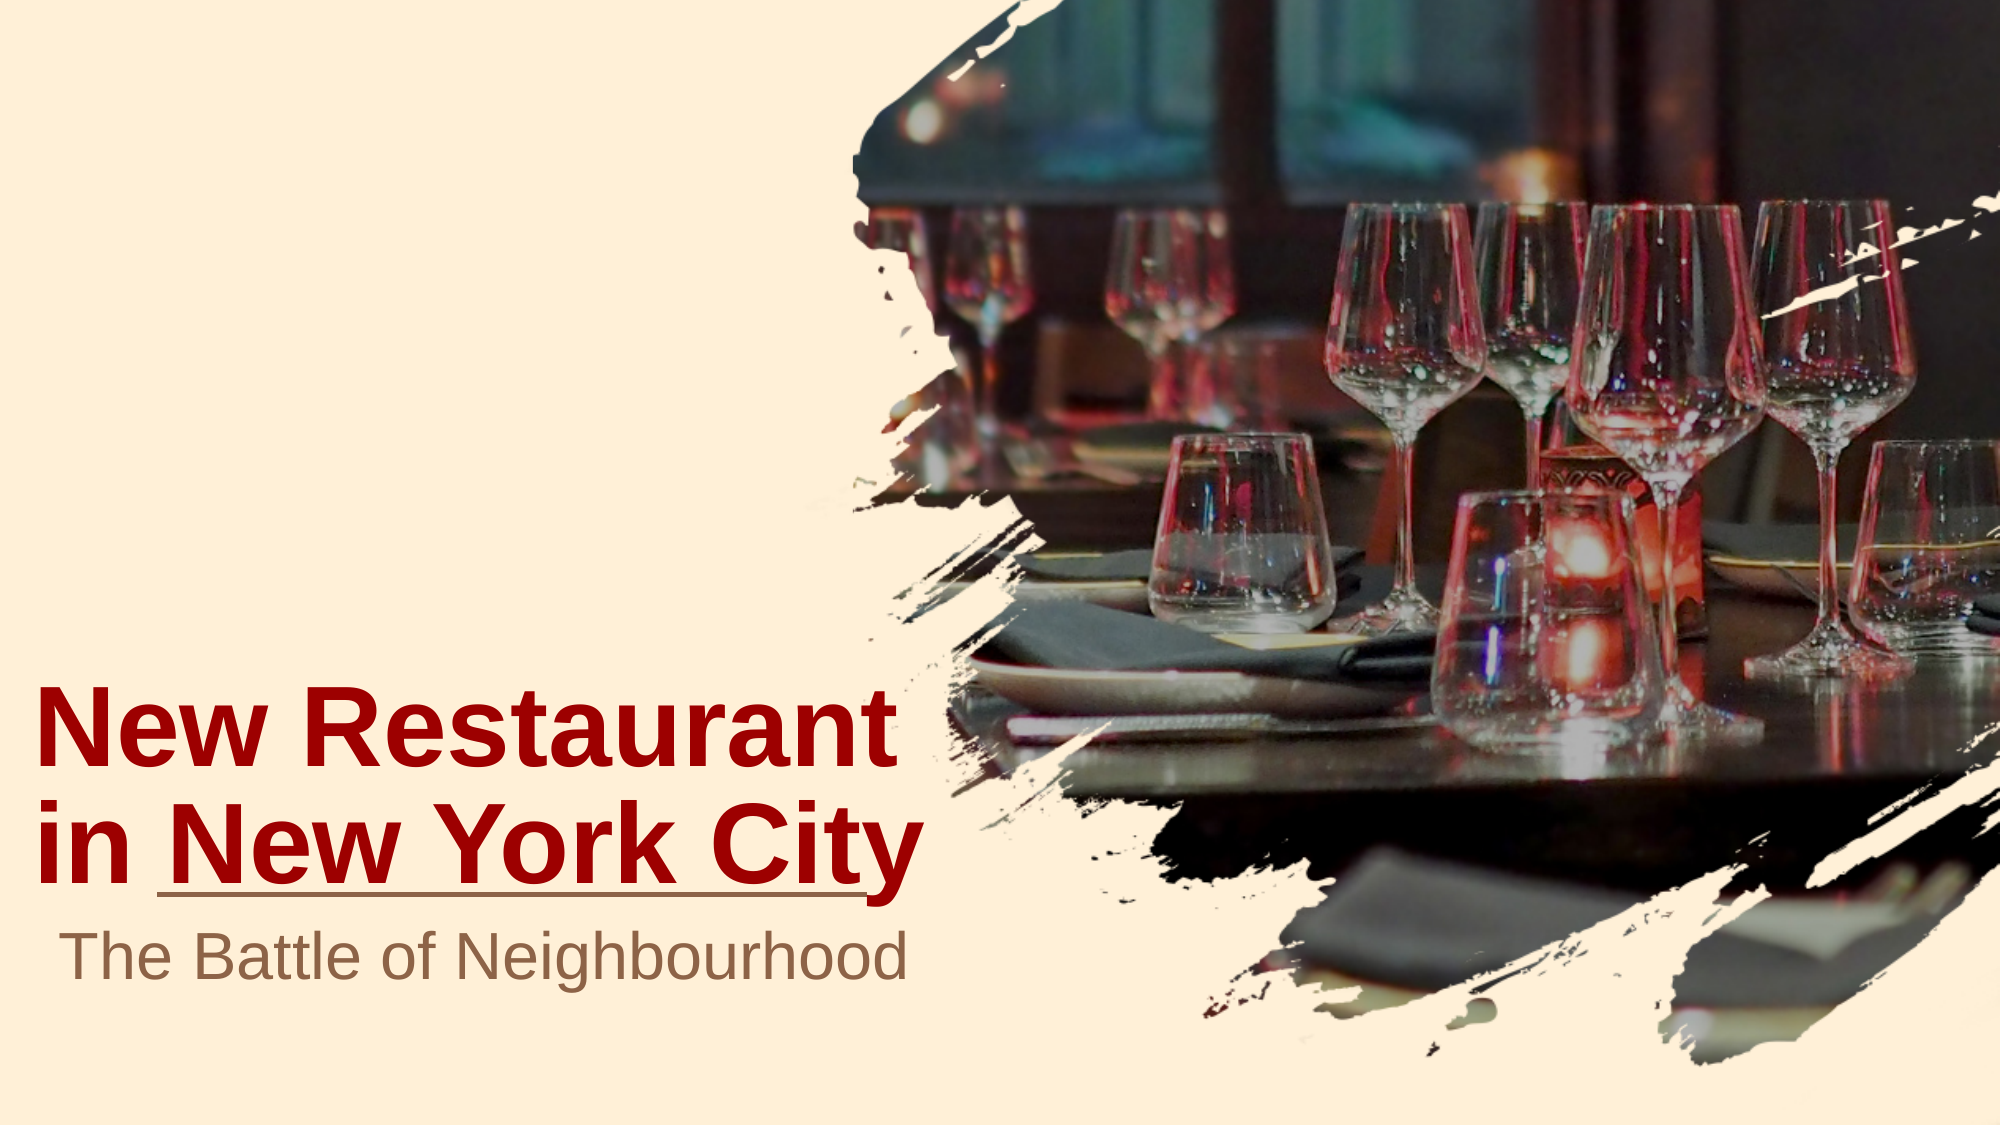

# New Restaurant in New York City
The Battle of Neighbourhood